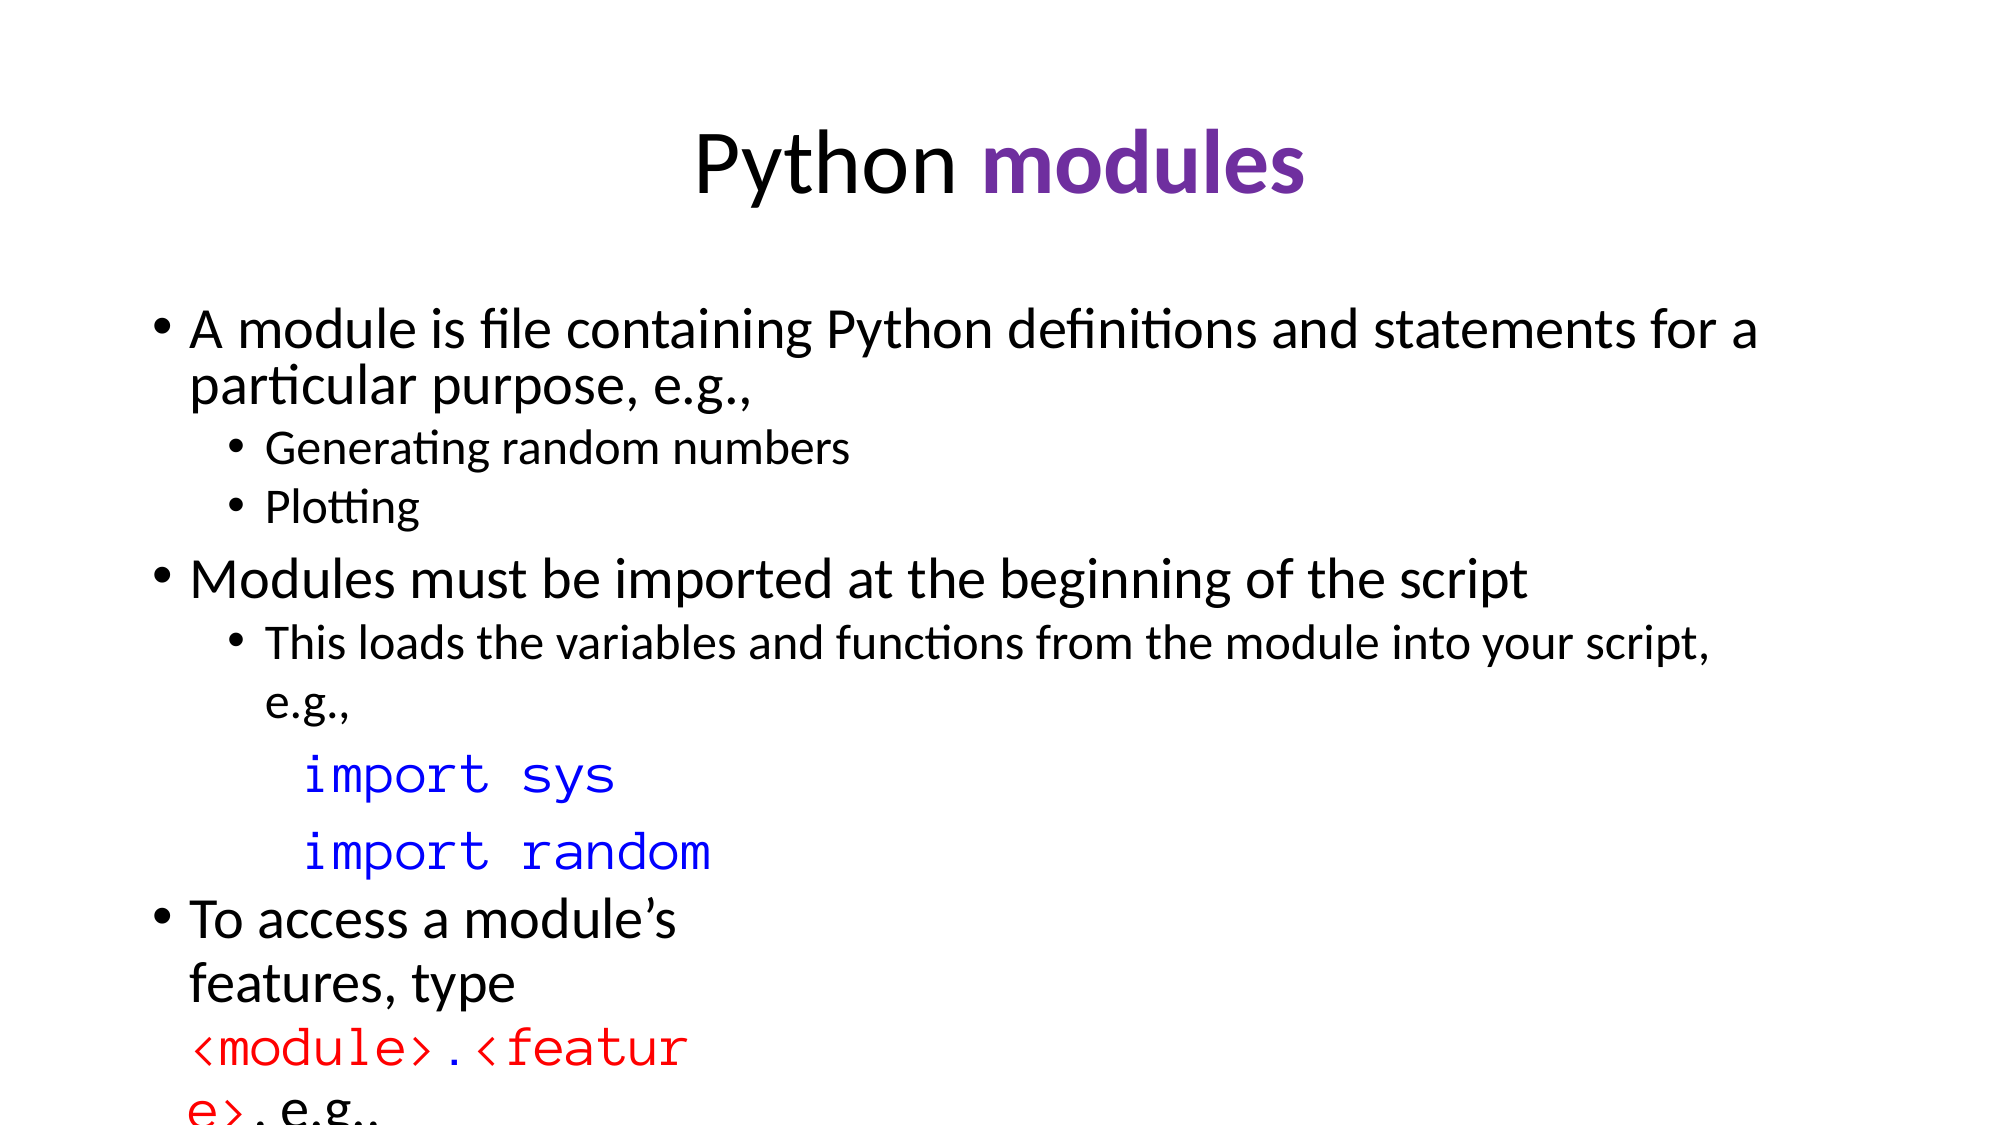

# Python modules
A module is file containing Python definitions and statements for a particular purpose, e.g.,
Generating random numbers
Plotting
Modules must be imported at the beginning of the script
This loads the variables and functions from the module into your script, e.g.,
import sys import random
To access a module’s features, type <module>.<feature>, e.g.,
sys.exit()